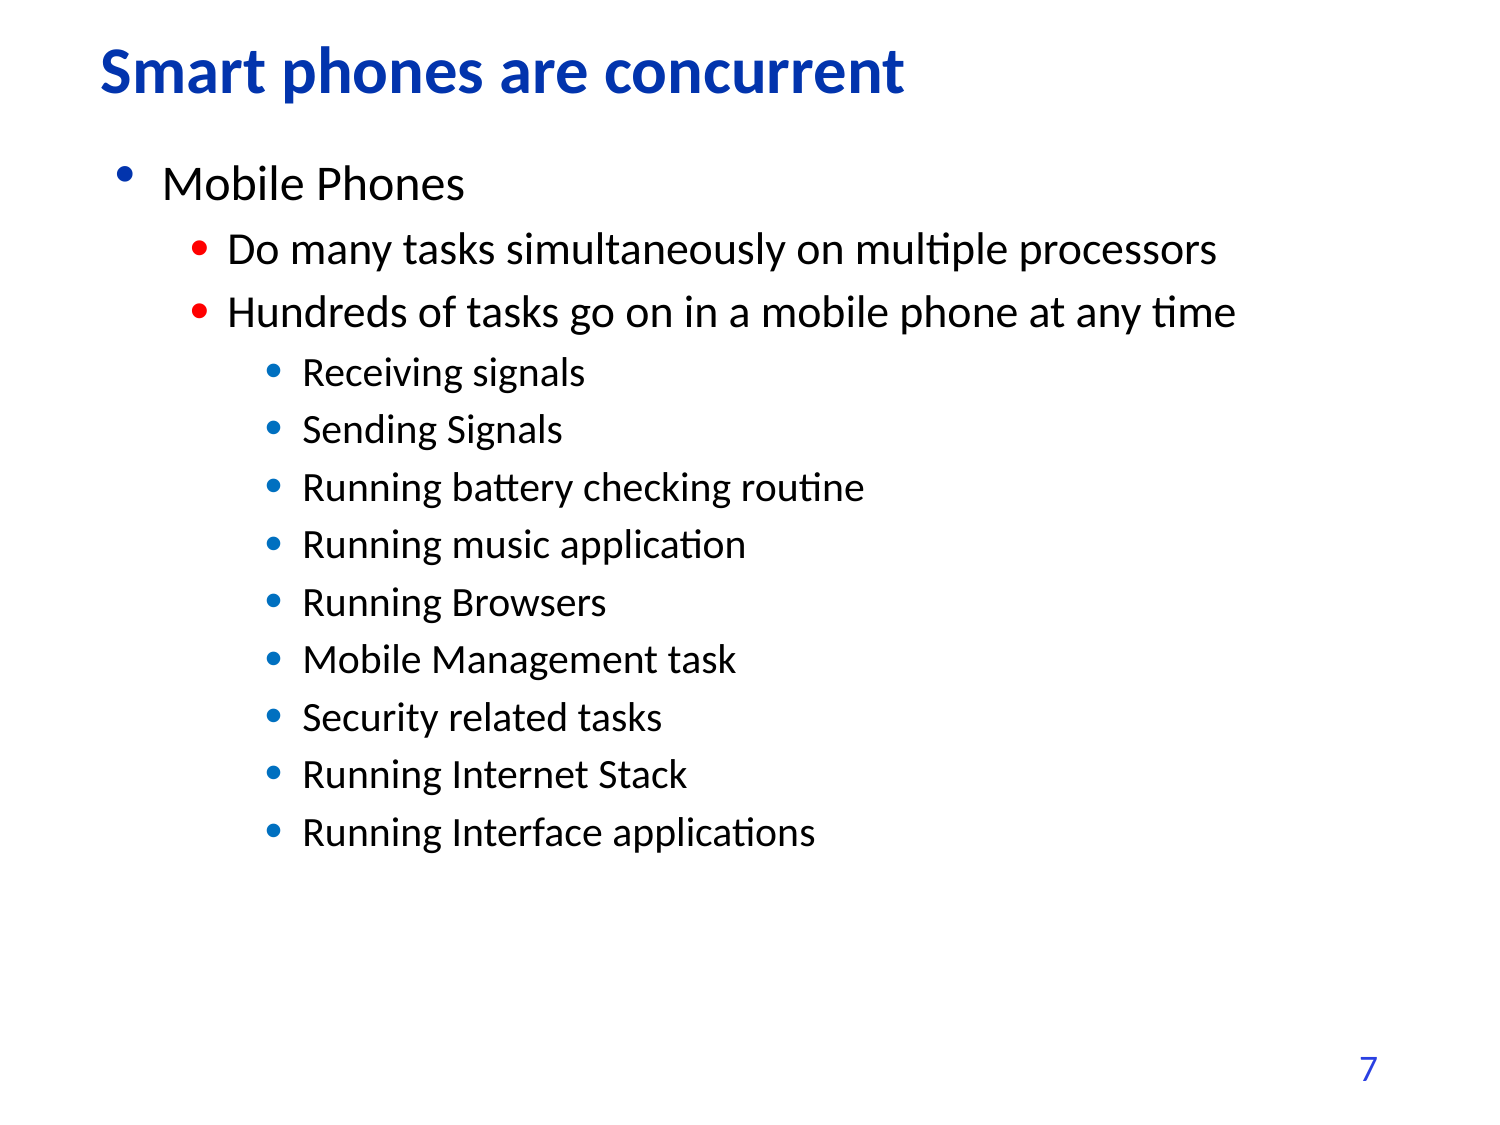

# Smart phones are concurrent
Mobile Phones
Do many tasks simultaneously on multiple processors
Hundreds of tasks go on in a mobile phone at any time
Receiving signals
Sending Signals
Running battery checking routine
Running music application
Running Browsers
Mobile Management task
Security related tasks
Running Internet Stack
Running Interface applications